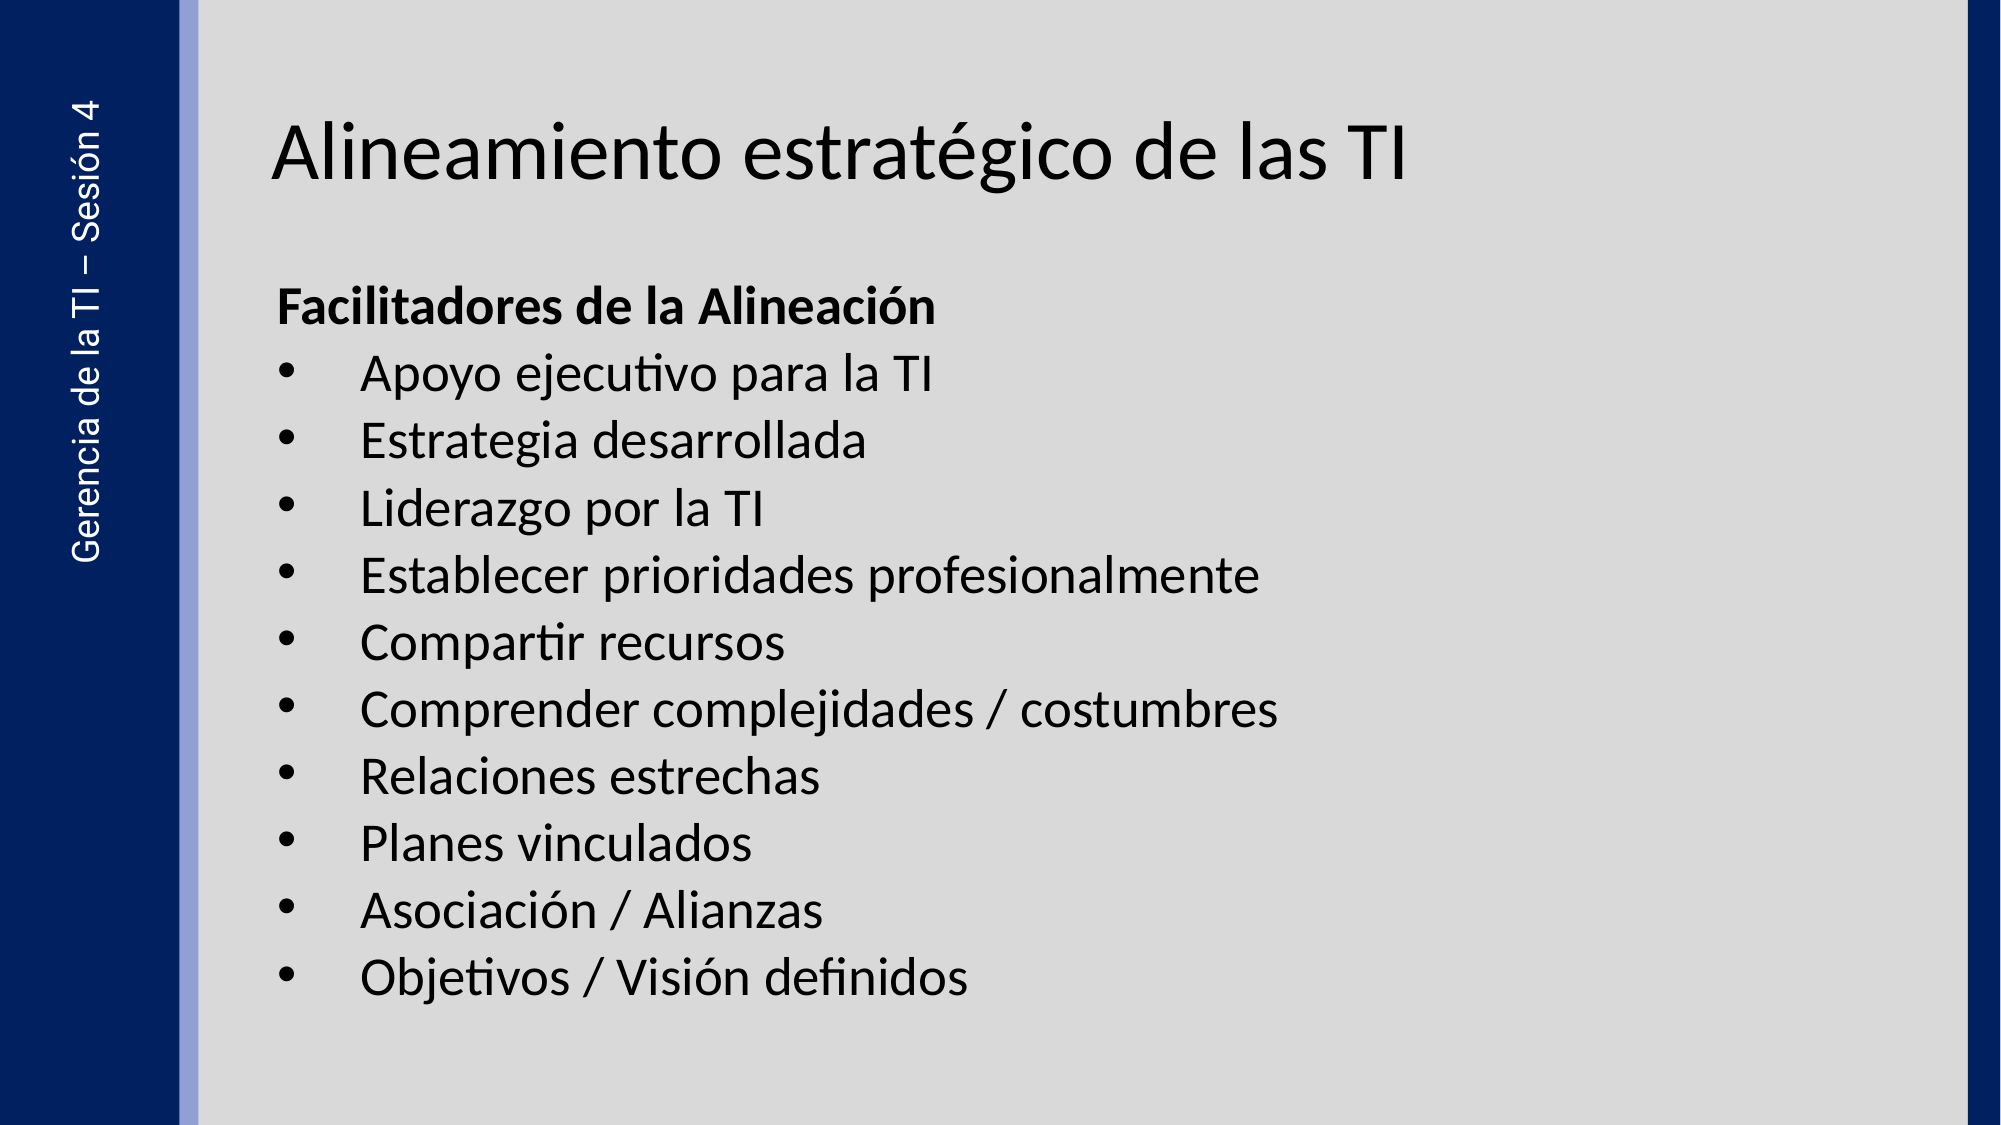

Alineamiento estratégico de las TI
Facilitadores de la Alineación
Apoyo ejecutivo para la TI
Estrategia desarrollada
Liderazgo por la TI
Establecer prioridades profesionalmente
Compartir recursos
Comprender complejidades / costumbres
Relaciones estrechas
Planes vinculados
Asociación / Alianzas
Objetivos / Visión definidos
Gerencia de la TI – Sesión 4